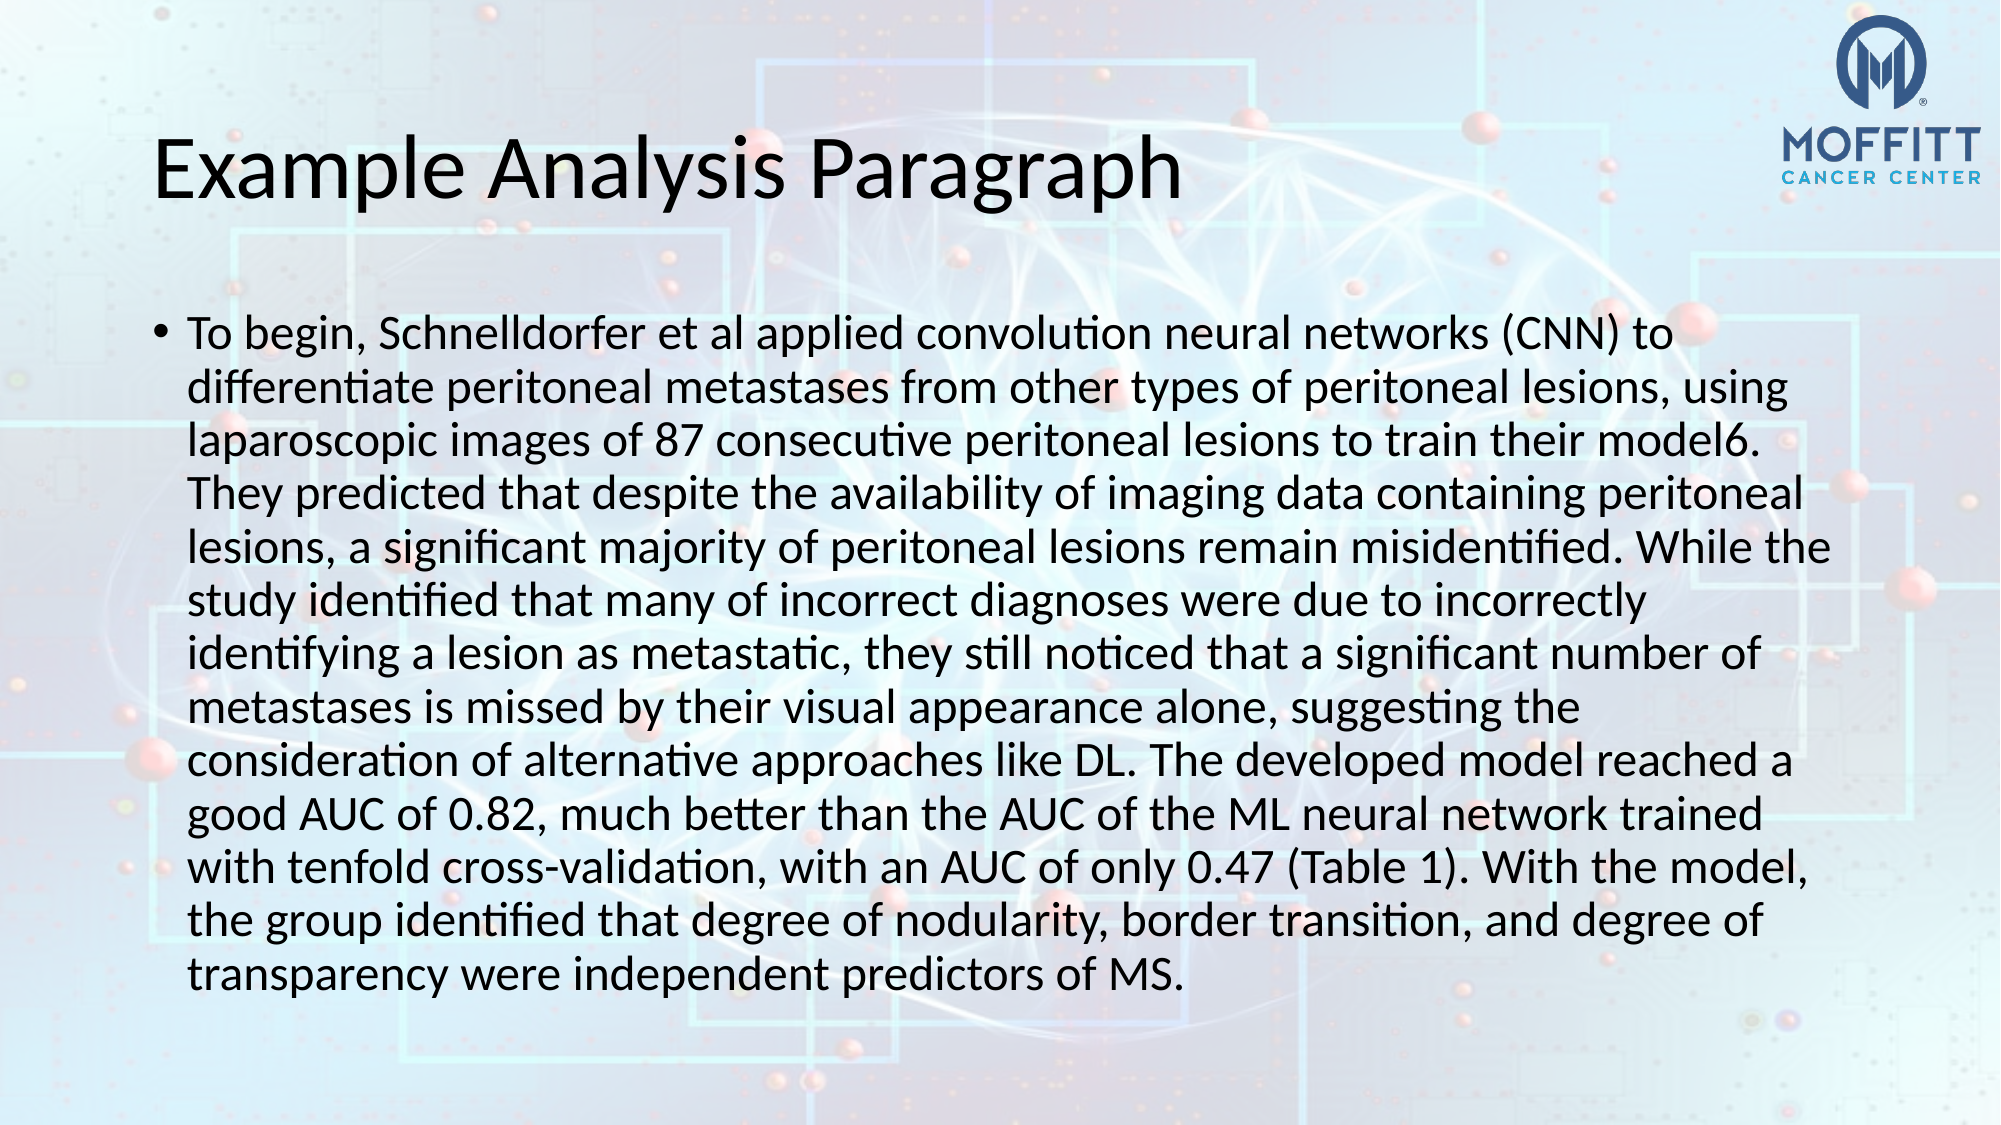

# Example Analysis Paragraph
To begin, Schnelldorfer et al applied convolution neural networks (CNN) to differentiate peritoneal metastases from other types of peritoneal lesions, using laparoscopic images of 87 consecutive peritoneal lesions to train their model6. They predicted that despite the availability of imaging data containing peritoneal lesions, a significant majority of peritoneal lesions remain misidentified. While the study identified that many of incorrect diagnoses were due to incorrectly identifying a lesion as metastatic, they still noticed that a significant number of metastases is missed by their visual appearance alone, suggesting the consideration of alternative approaches like DL. The developed model reached a good AUC of 0.82, much better than the AUC of the ML neural network trained with tenfold cross-validation, with an AUC of only 0.47 (Table 1). With the model, the group identified that degree of nodularity, border transition, and degree of transparency were independent predictors of MS.